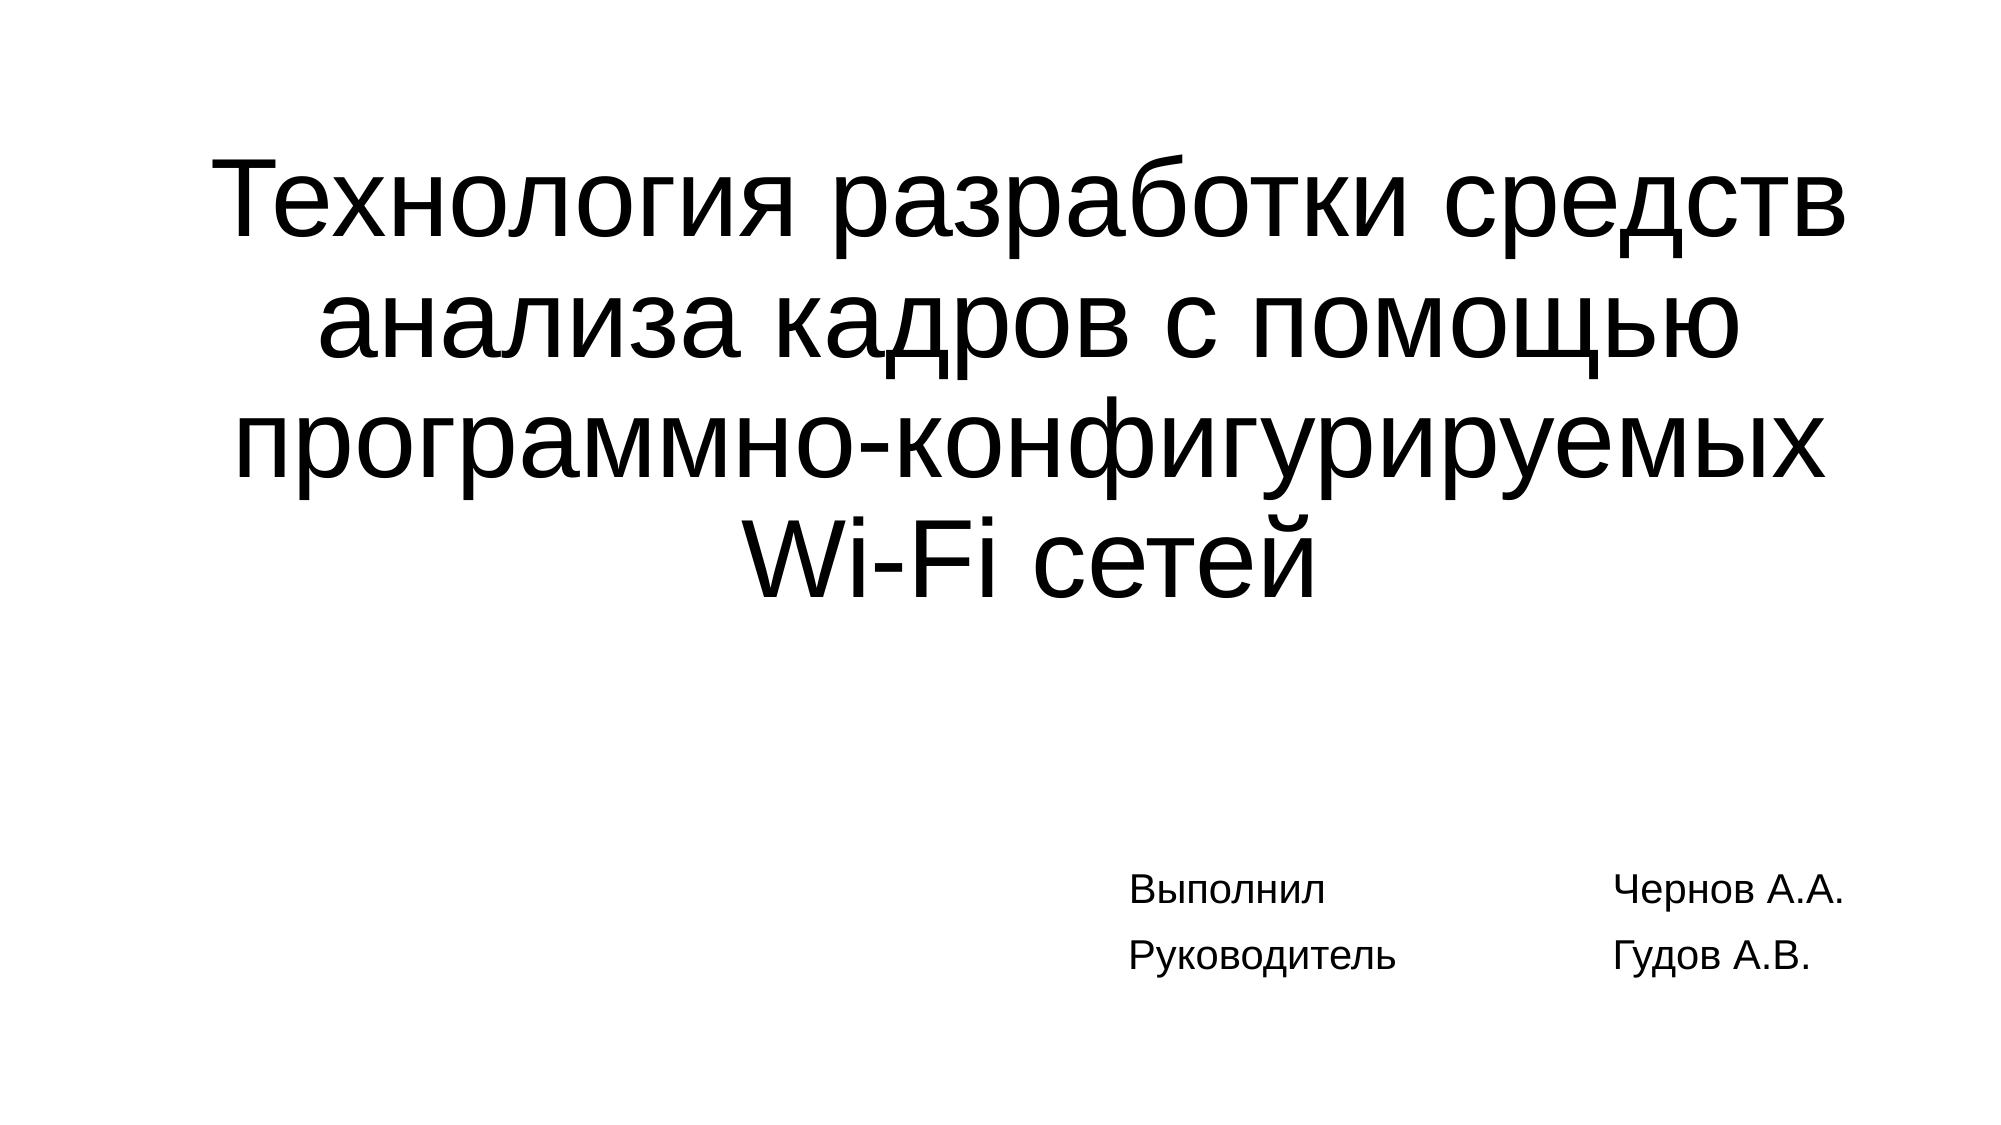

# Технология разработки средств анализа кадров с помощью программно-конфигурируемых Wi-Fi сетей
   Выполнил	                   Чернов А.А.
Руководитель		   Гудов А.В.